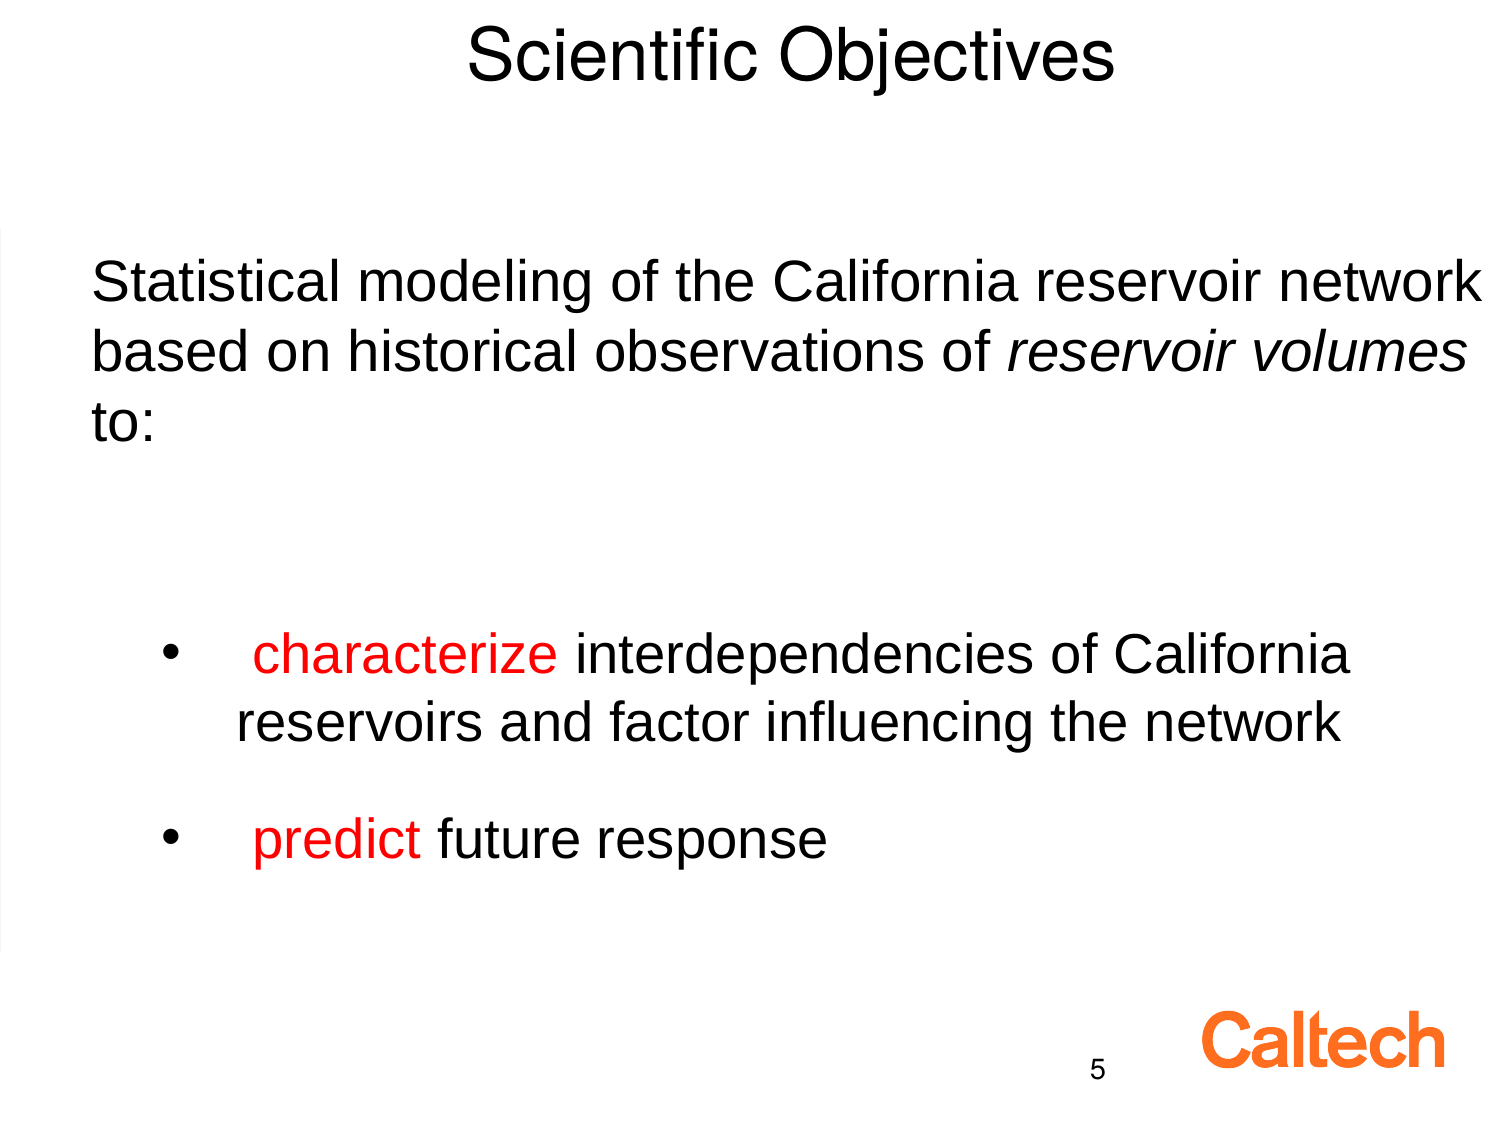

# Scientific Objectives
Statistical modeling of the California reservoir network based on historical observations of reservoir volumes to:

 characterize interdependencies of California reservoirs and factor influencing the network

 predict future response
Shasta Dam, California
5